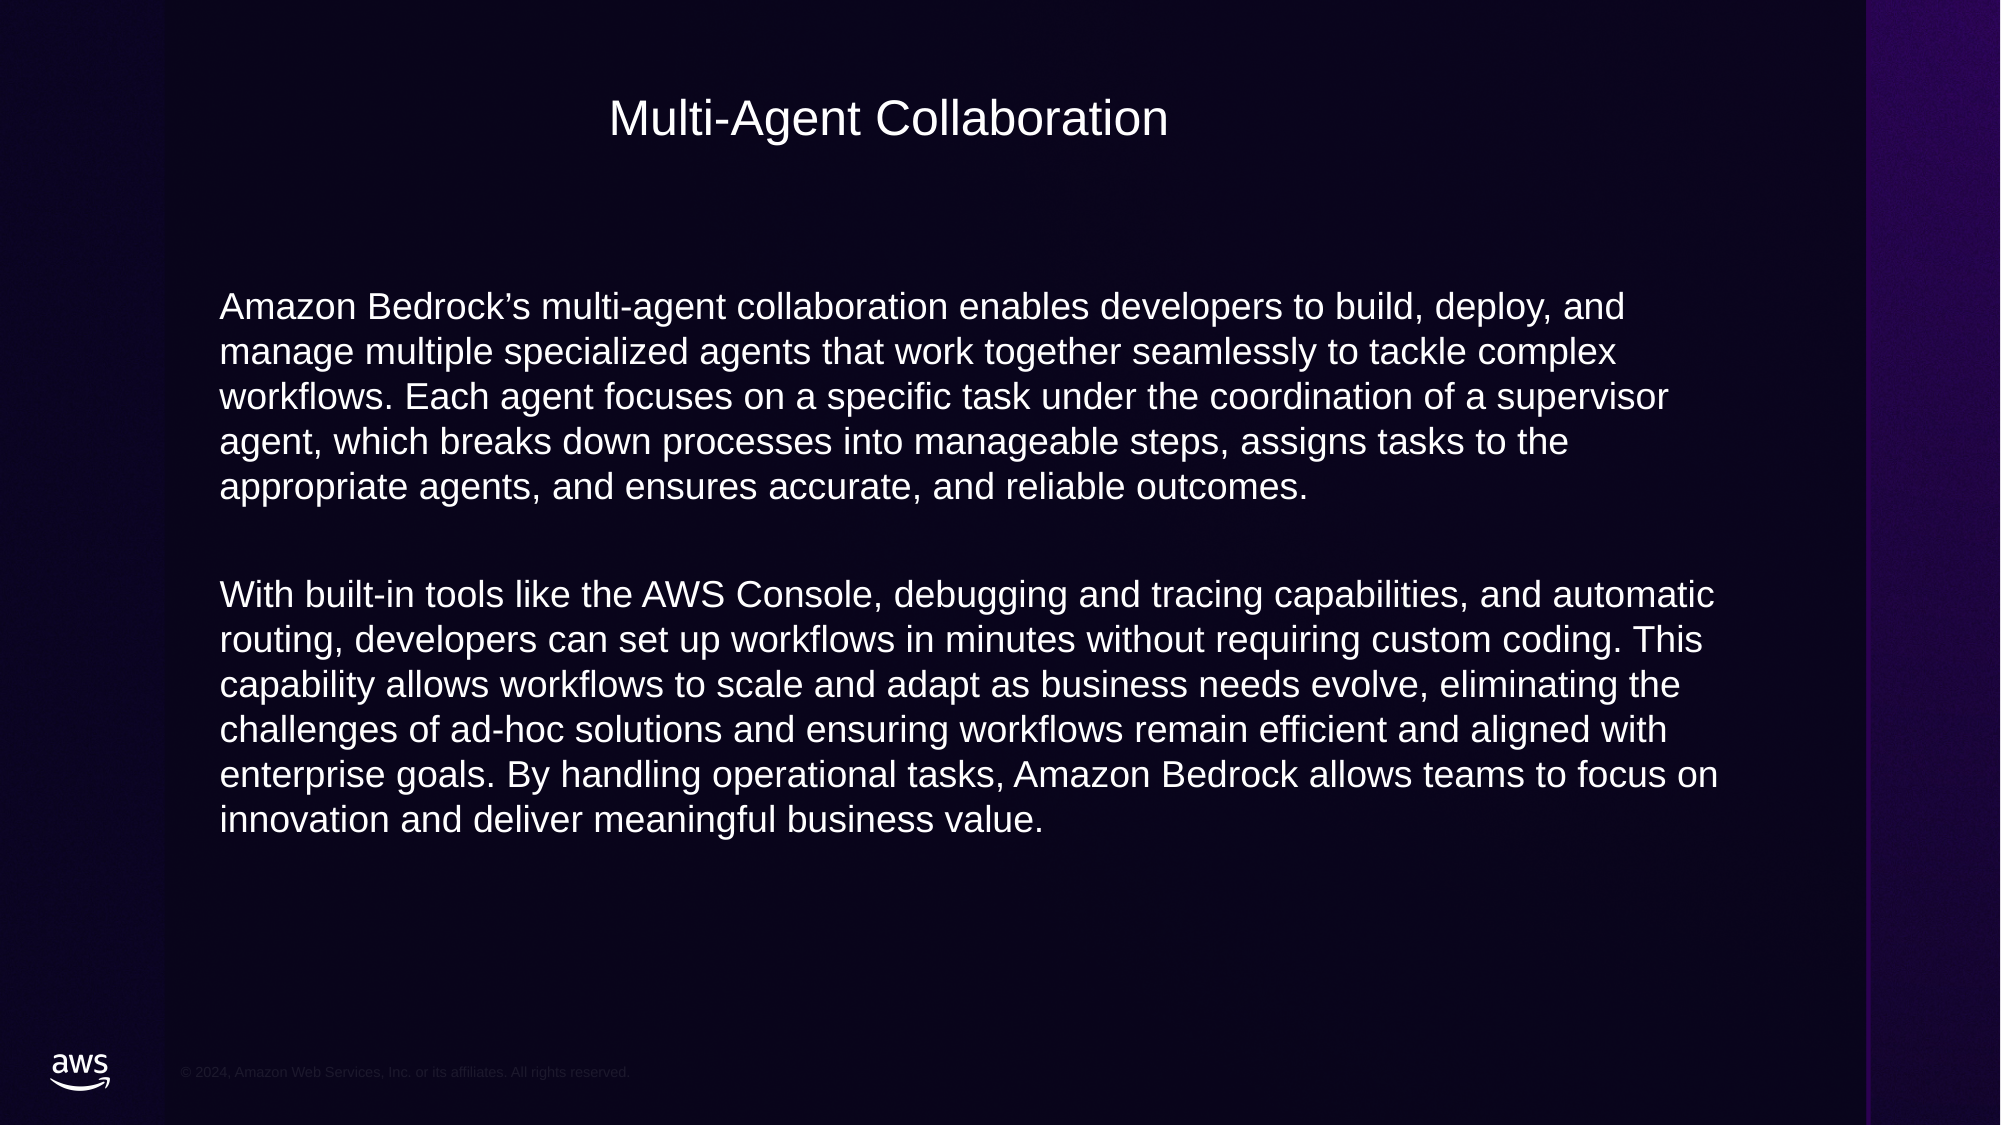

Multi-Agent Collaboration
Amazon Bedrock’s multi-agent collaboration enables developers to build, deploy, and manage multiple specialized agents that work together seamlessly to tackle complex workflows. Each agent focuses on a specific task under the coordination of a supervisor agent, which breaks down processes into manageable steps, assigns tasks to the appropriate agents, and ensures accurate, and reliable outcomes.
With built-in tools like the AWS Console, debugging and tracing capabilities, and automatic routing, developers can set up workflows in minutes without requiring custom coding. This capability allows workflows to scale and adapt as business needs evolve, eliminating the challenges of ad-hoc solutions and ensuring workflows remain efficient and aligned with enterprise goals. By handling operational tasks, Amazon Bedrock allows teams to focus on innovation and deliver meaningful business value.